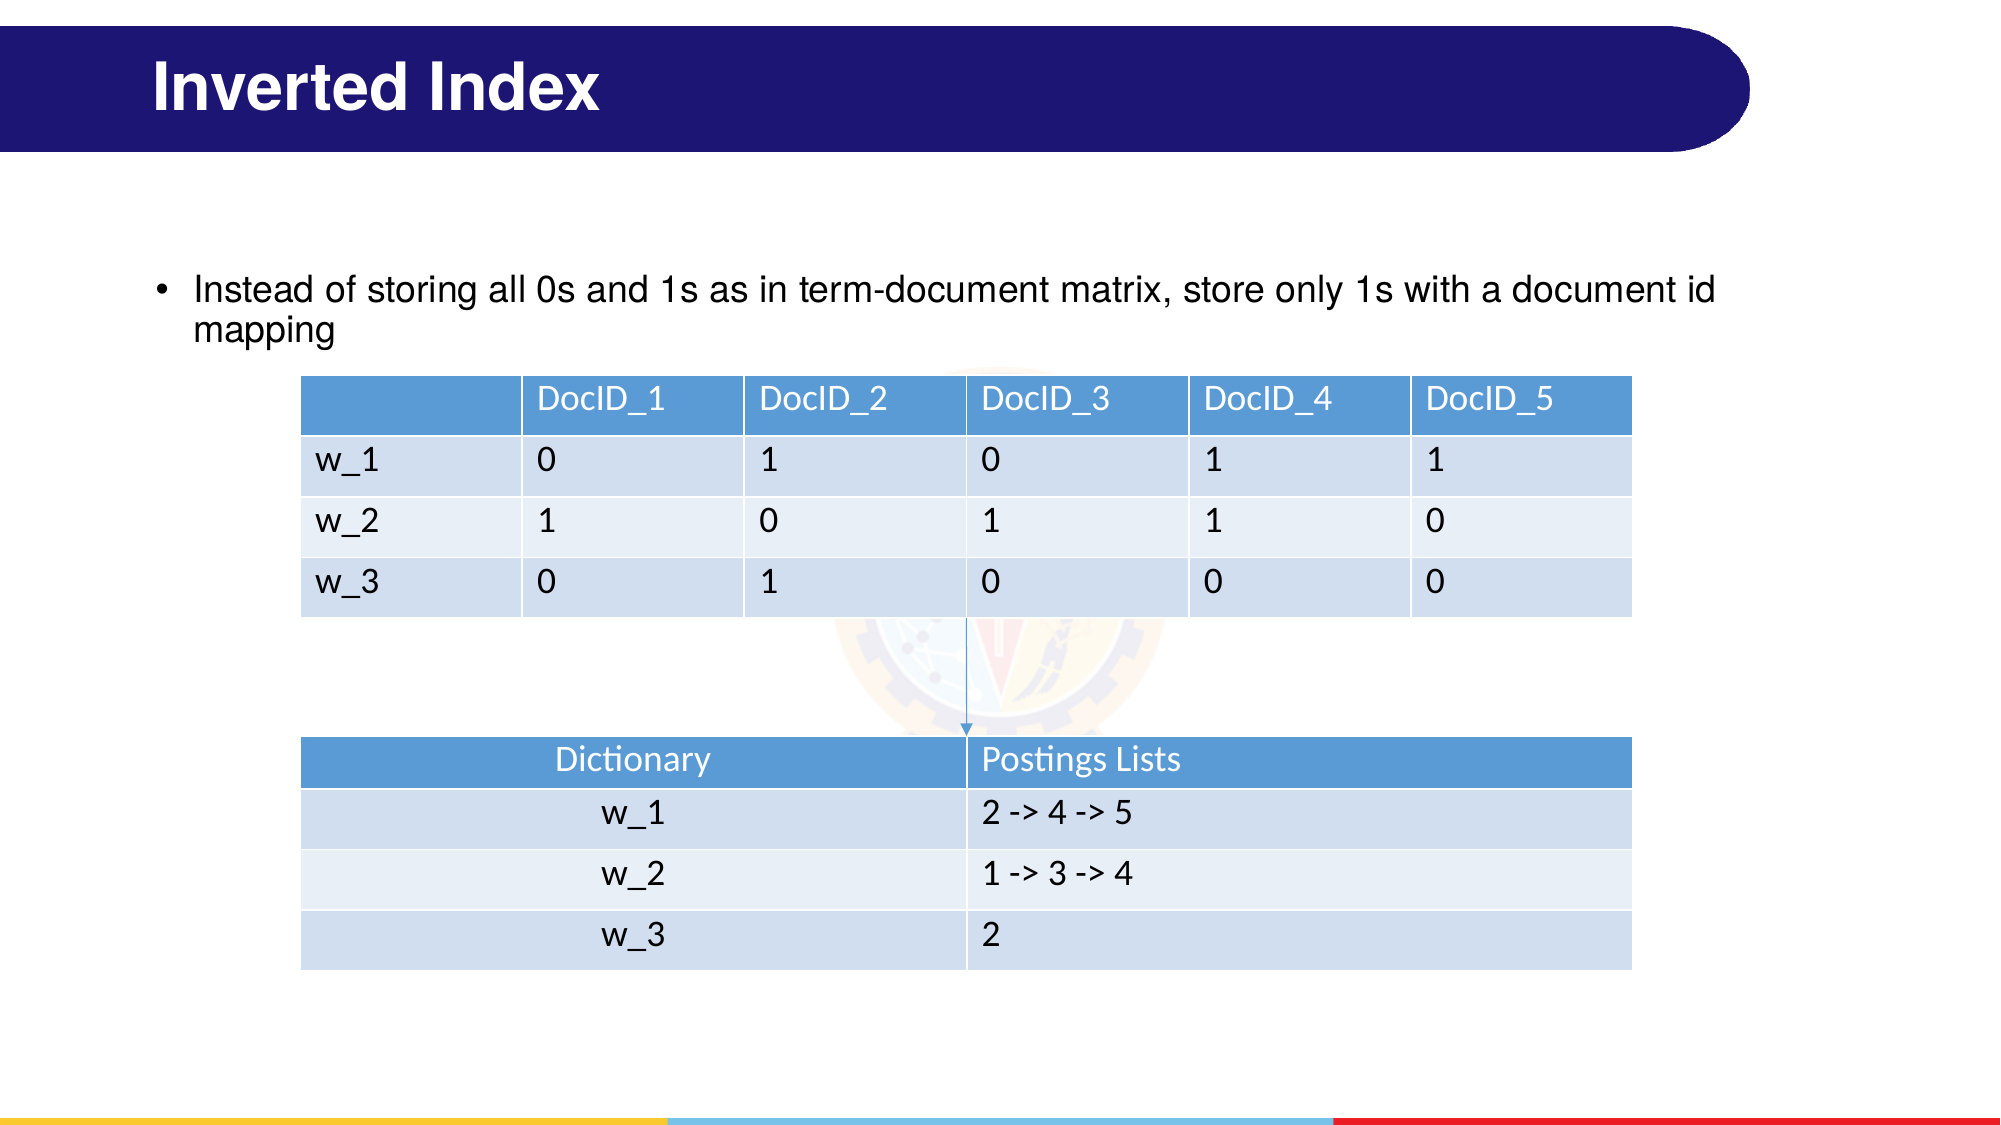

# Inverted Index

Instead of storing all 0s and 1s as in term-document matrix, store only 1s with a document id mapping

|  | DocID\_1 | DocID\_2 | DocID\_3 | DocID\_4 | DocID\_5 |
| --- | --- | --- | --- | --- | --- |
| w\_1 | 0 | 1 | 0 | 1 | 1 |
| w\_2 | 1 | 0 | 1 | 1 | 0 |
| w\_3 | 0 | 1 | 0 | 0 | 0 |
| Dictionary | Postings Lists |
| --- | --- |
| w\_1 | 2 -> 4 -> 5 |
| w\_2 | 1 -> 3 -> 4 |
| w\_3 | 2 |